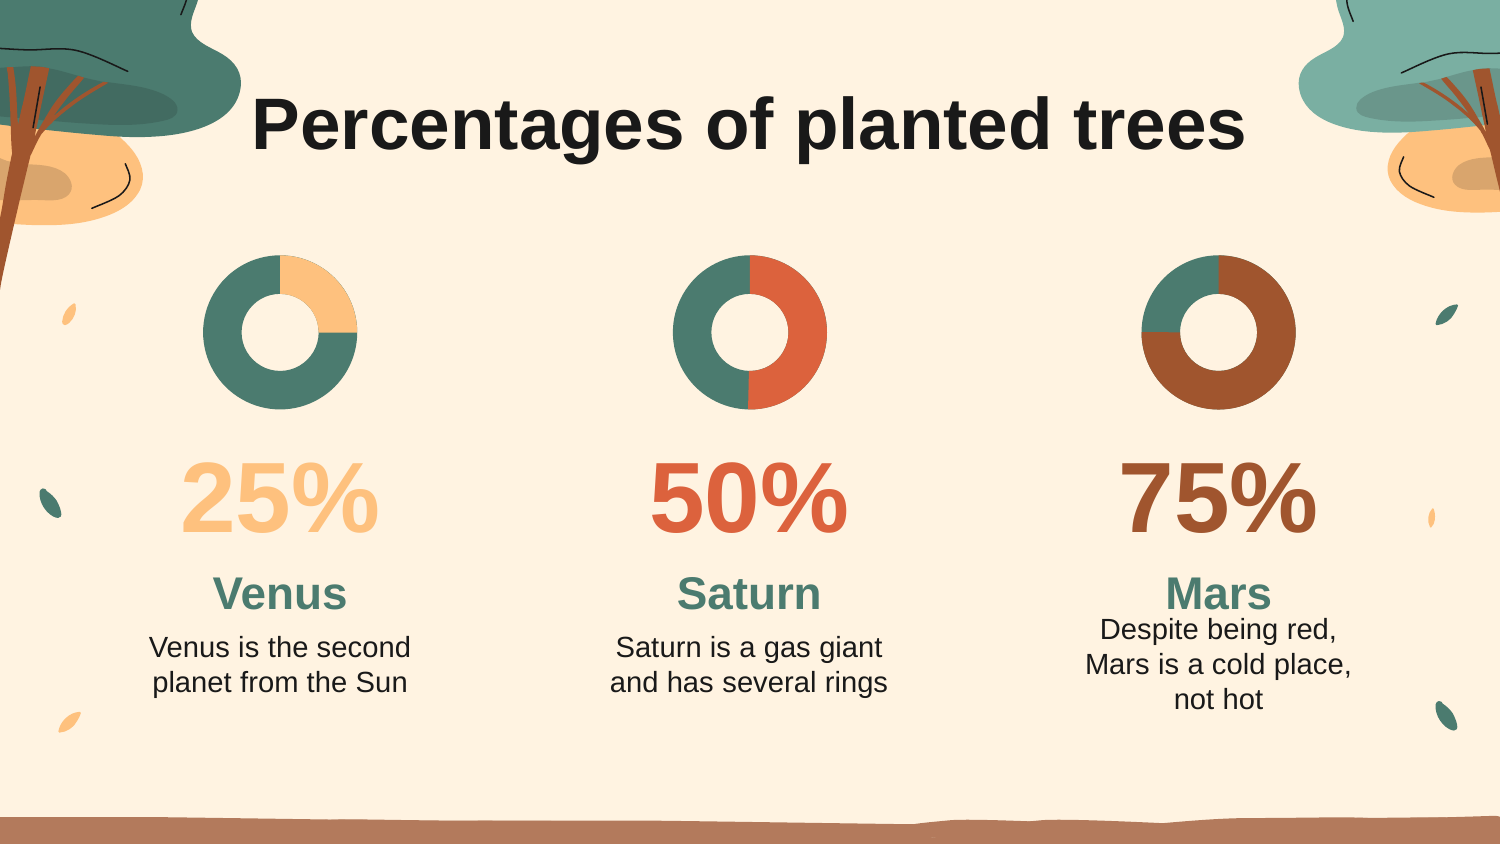

Percentages of planted trees

50%
75%
# 25%
Venus
Saturn
Mars
Despite being red, Mars is a cold place, not hot
Saturn is a gas giant and has several rings
Venus is the second planet from the Sun